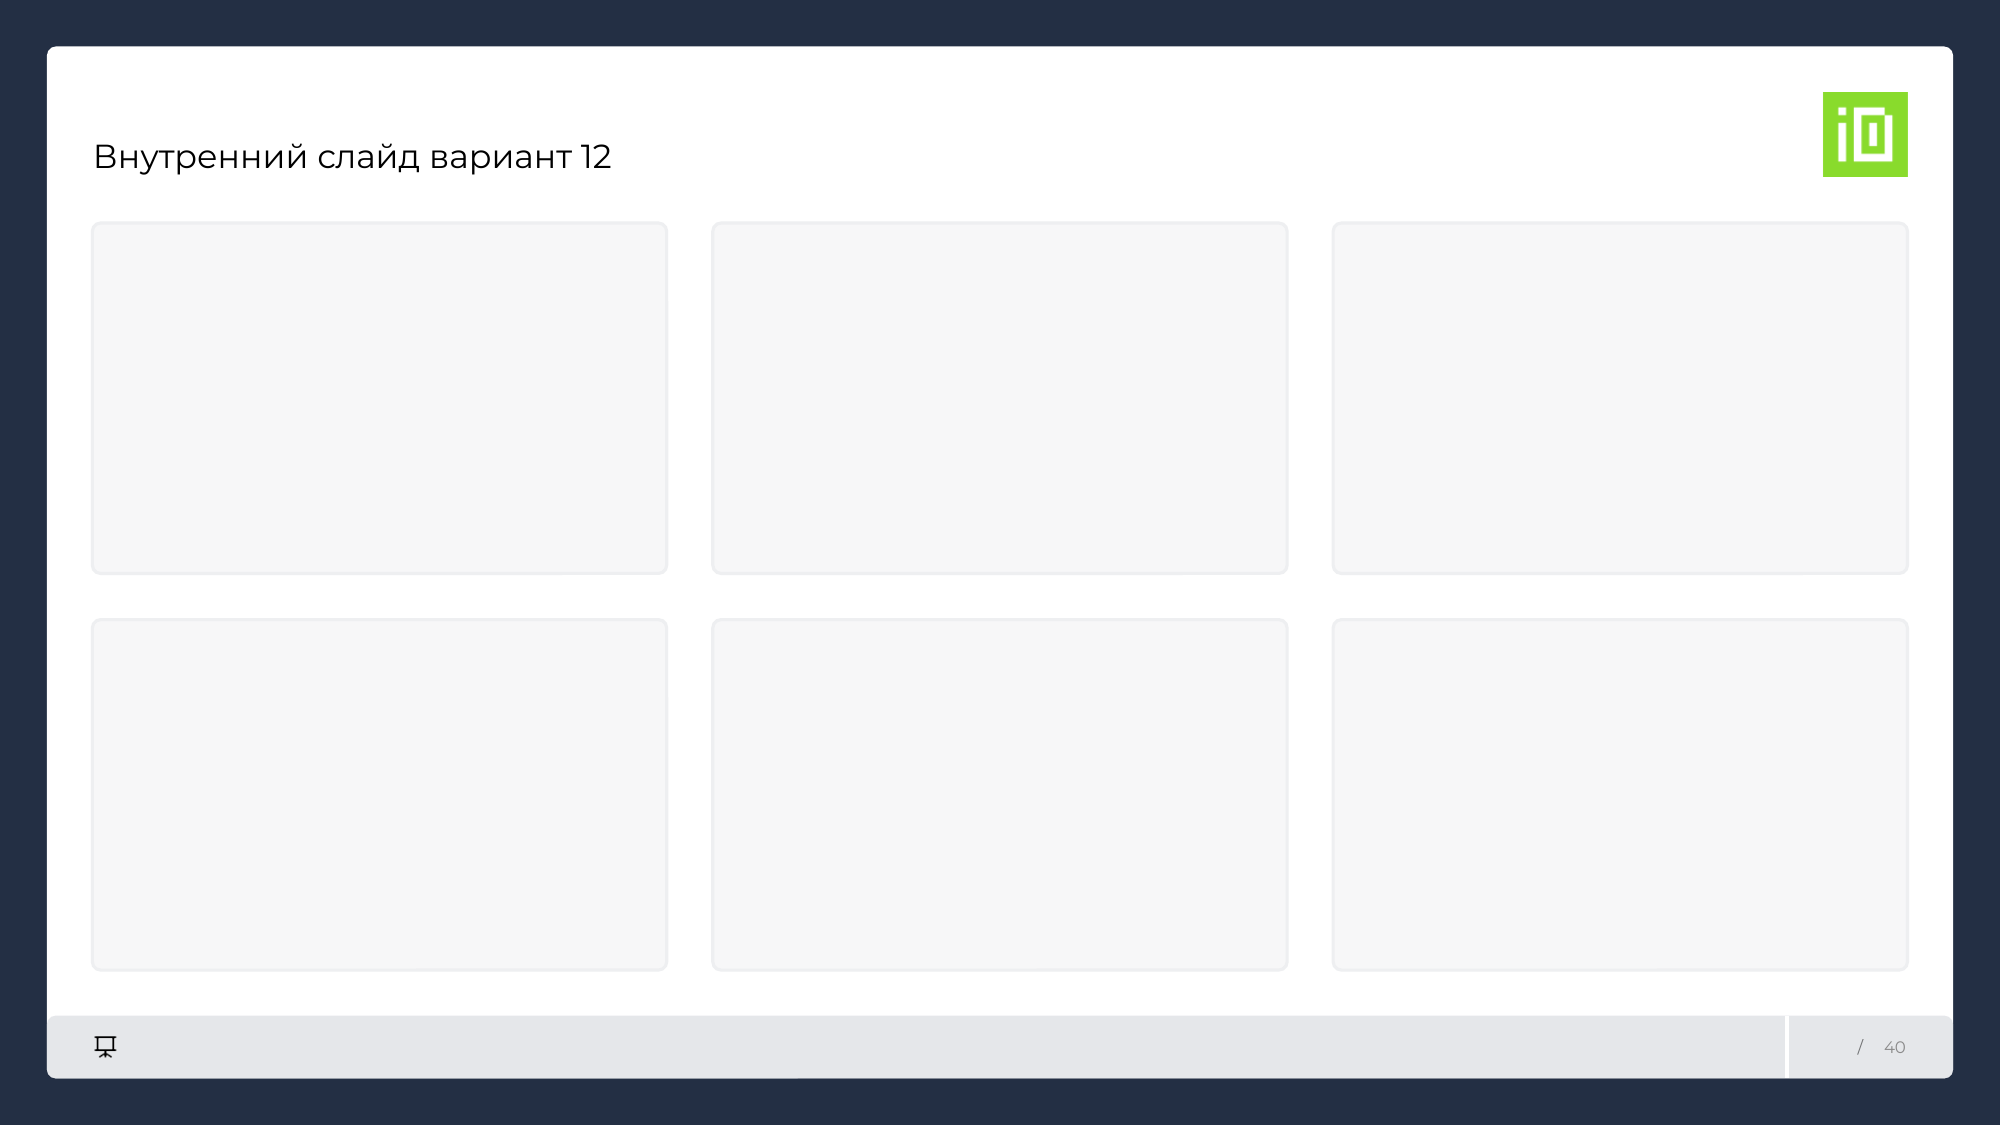

# Внутренний слайд вариант 12

25
40